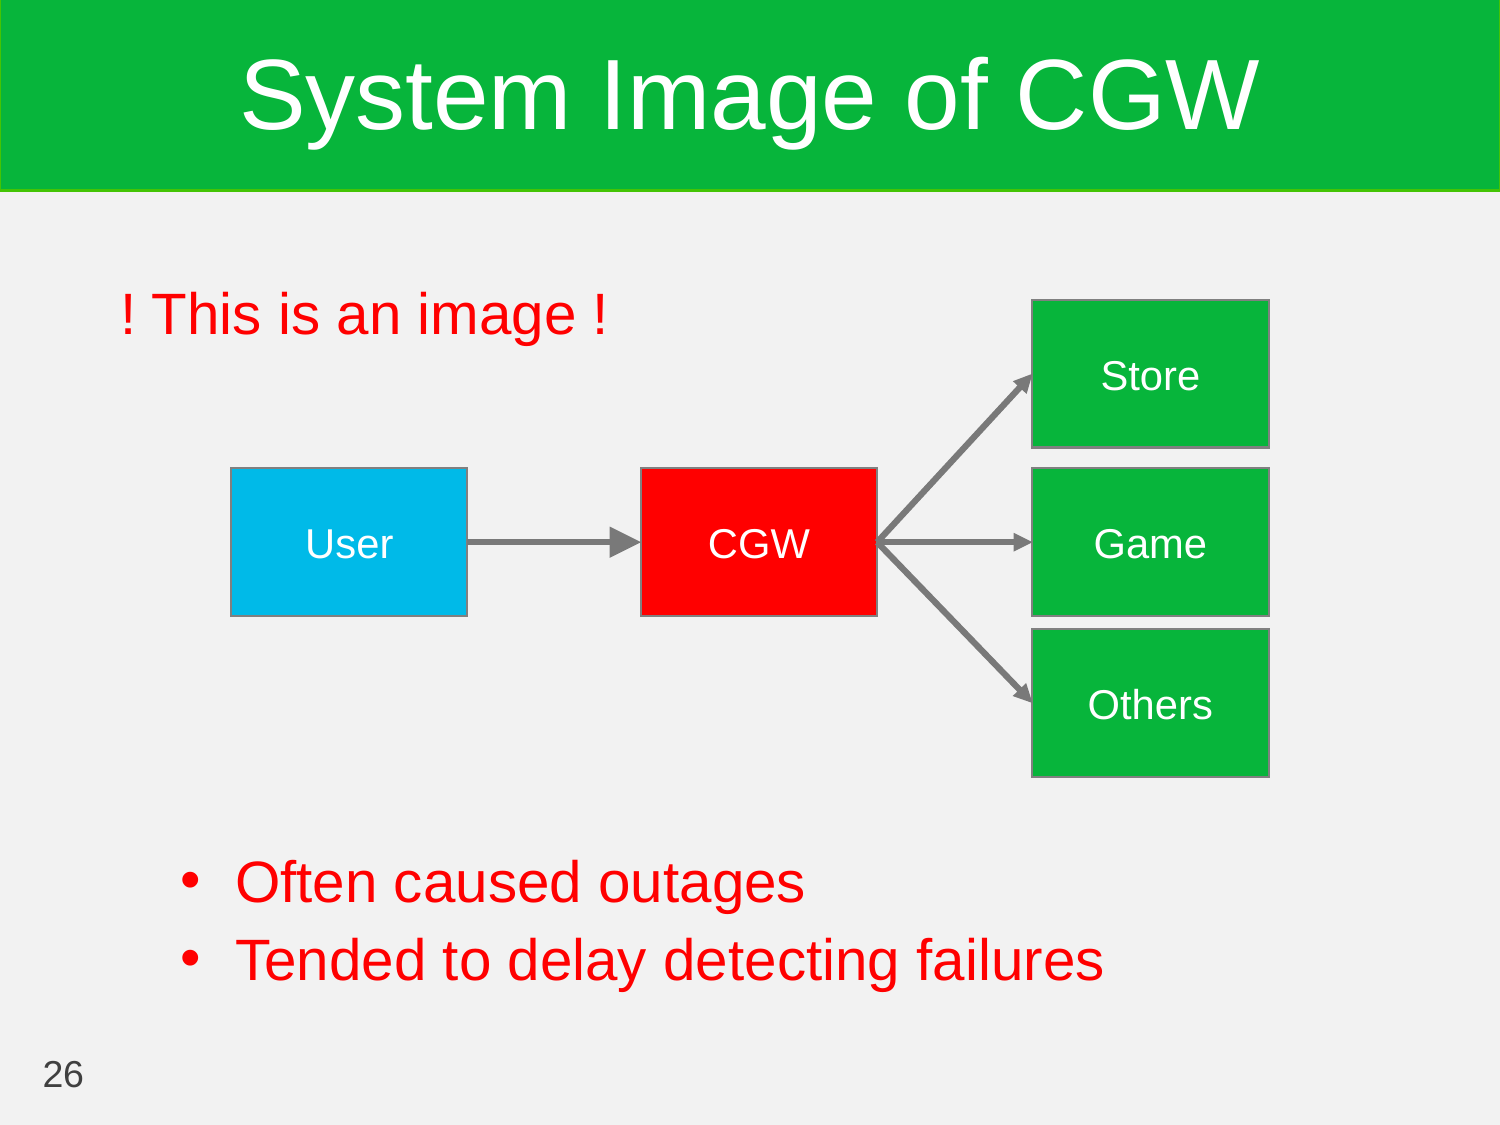

# System Image of CGW
Often caused outages
Tended to delay detecting failures
! This is an image !
Store
User
CGW
Game
Others
26